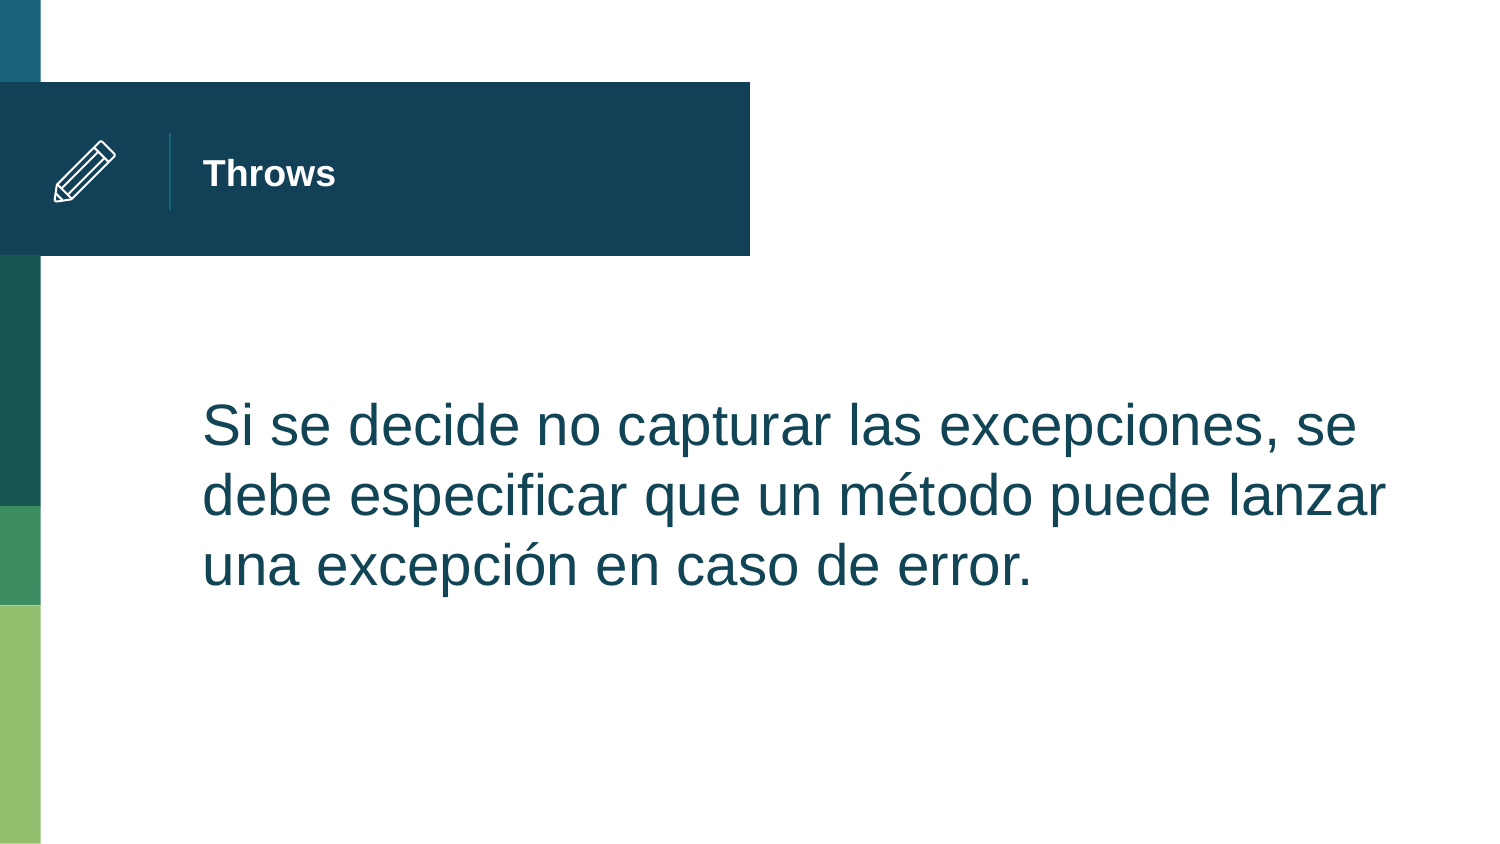

# Throws

Si se decide no capturar las excepciones, se debe especificar que un método puede lanzar una excepción en caso de error.